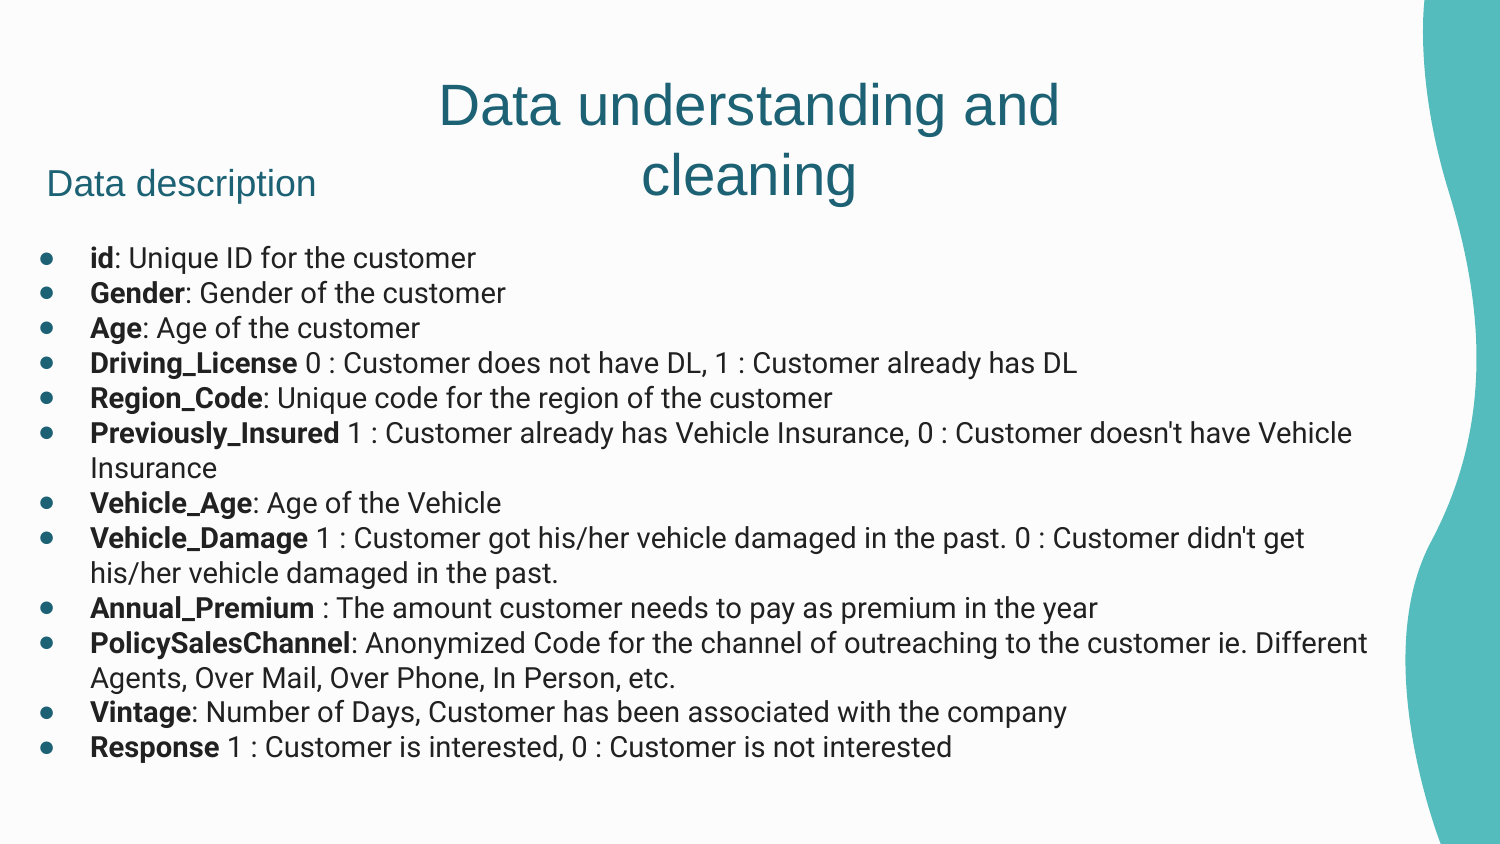

# Data understanding and cleaning
Data description
id: Unique ID for the customer
Gender: Gender of the customer
Age: Age of the customer
Driving_License 0 : Customer does not have DL, 1 : Customer already has DL
Region_Code: Unique code for the region of the customer
Previously_Insured 1 : Customer already has Vehicle Insurance, 0 : Customer doesn't have Vehicle Insurance
Vehicle_Age: Age of the Vehicle
Vehicle_Damage 1 : Customer got his/her vehicle damaged in the past. 0 : Customer didn't get his/her vehicle damaged in the past.
Annual_Premium : The amount customer needs to pay as premium in the year
PolicySalesChannel: Anonymized Code for the channel of outreaching to the customer ie. Different Agents, Over Mail, Over Phone, In Person, etc.
Vintage: Number of Days, Customer has been associated with the company
Response 1 : Customer is interested, 0 : Customer is not interested